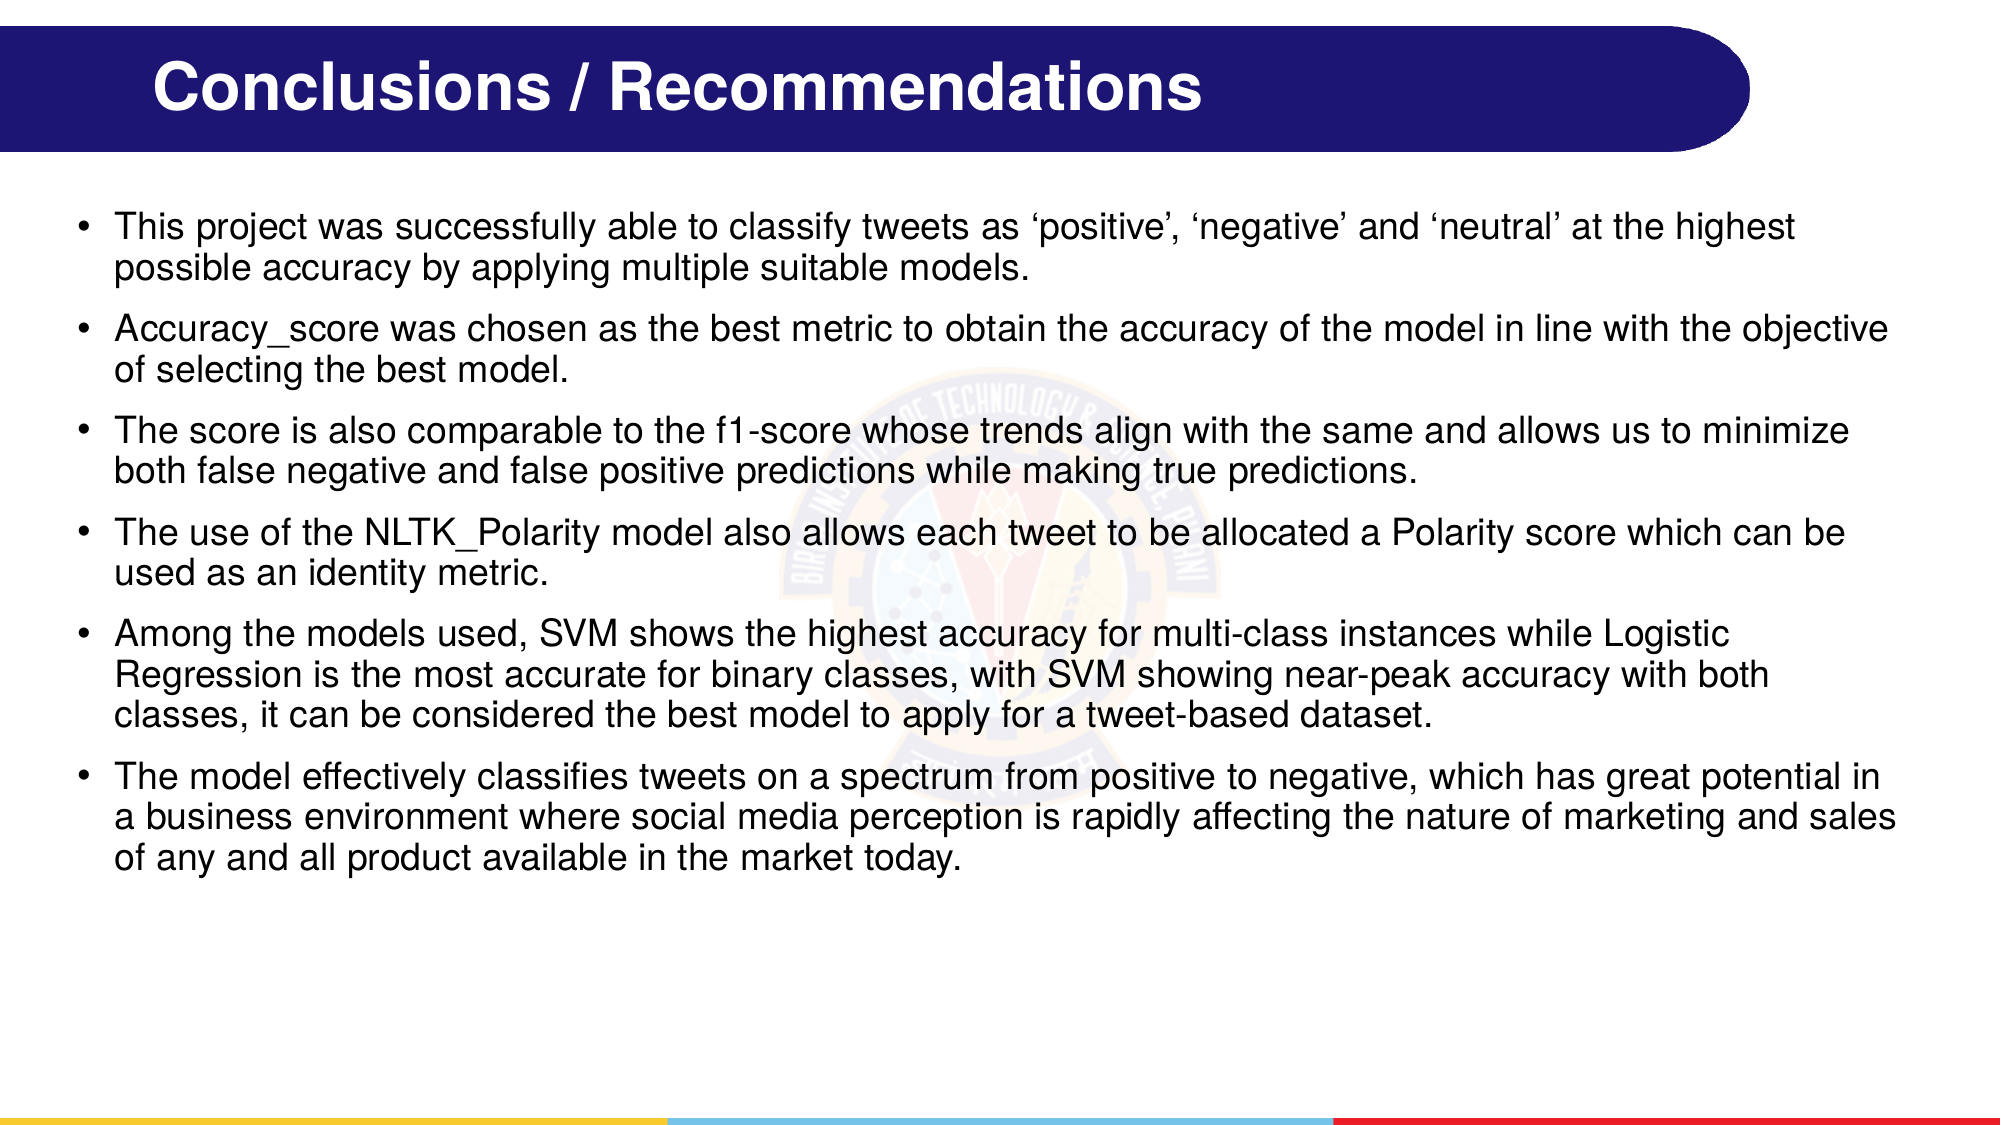

# Conclusions / Recommendations
This project was successfully able to classify tweets as ‘positive’, ‘negative’ and ‘neutral’ at the highest possible accuracy by applying multiple suitable models.
Accuracy_score was chosen as the best metric to obtain the accuracy of the model in line with the objective of selecting the best model.
The score is also comparable to the f1-score whose trends align with the same and allows us to minimize both false negative and false positive predictions while making true predictions.
The use of the NLTK_Polarity model also allows each tweet to be allocated a Polarity score which can be used as an identity metric.
Among the models used, SVM shows the highest accuracy for multi-class instances while Logistic Regression is the most accurate for binary classes, with SVM showing near-peak accuracy with both classes, it can be considered the best model to apply for a tweet-based dataset.
The model effectively classifies tweets on a spectrum from positive to negative, which has great potential in a business environment where social media perception is rapidly affecting the nature of marketing and sales of any and all product available in the market today.